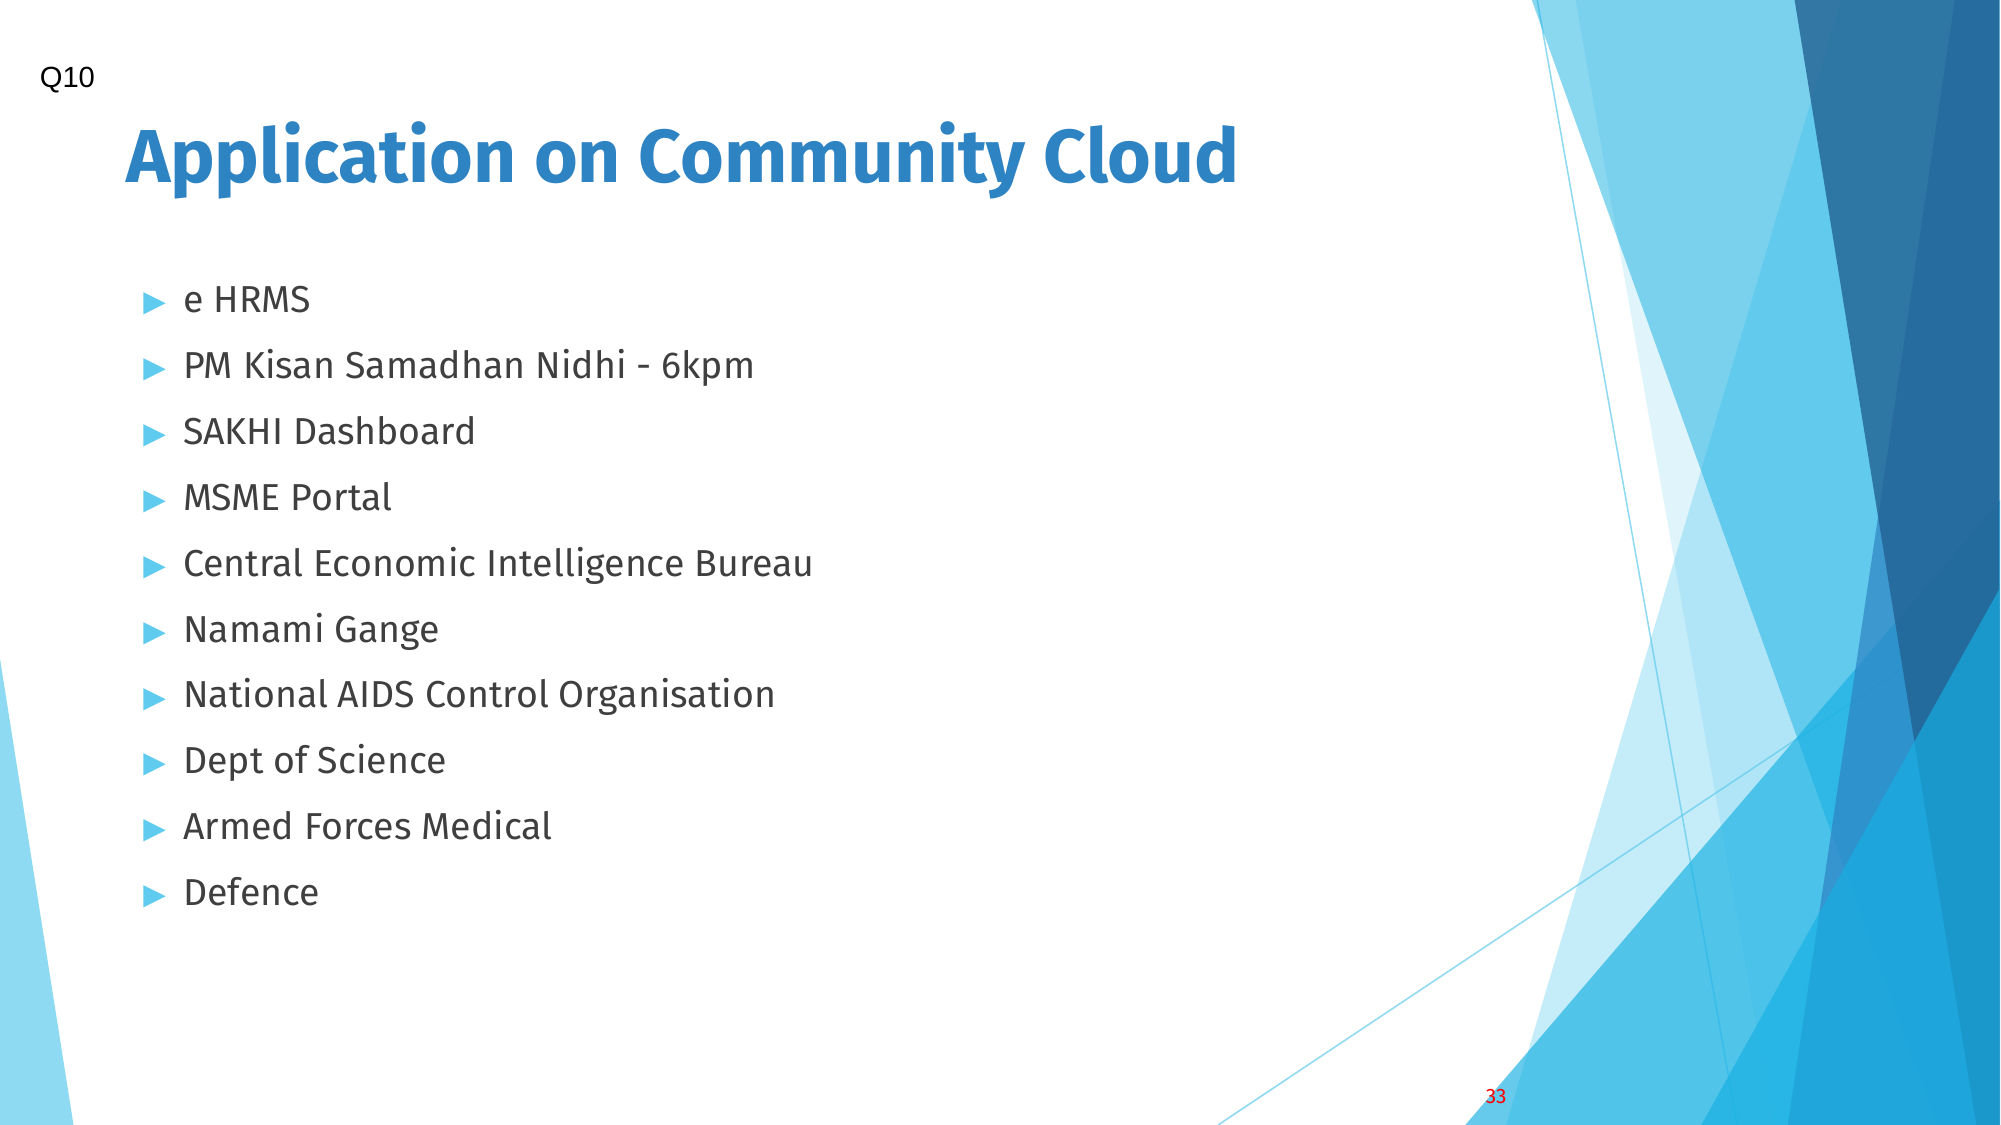

Q10
# Application on Community Cloud
e HRMS
PM Kisan Samadhan Nidhi - 6kpm
SAKHI Dashboard
MSME Portal
Central Economic Intelligence Bureau
Namami Gange
National AIDS Control Organisation
Dept of Science
Armed Forces Medical
Defence
33